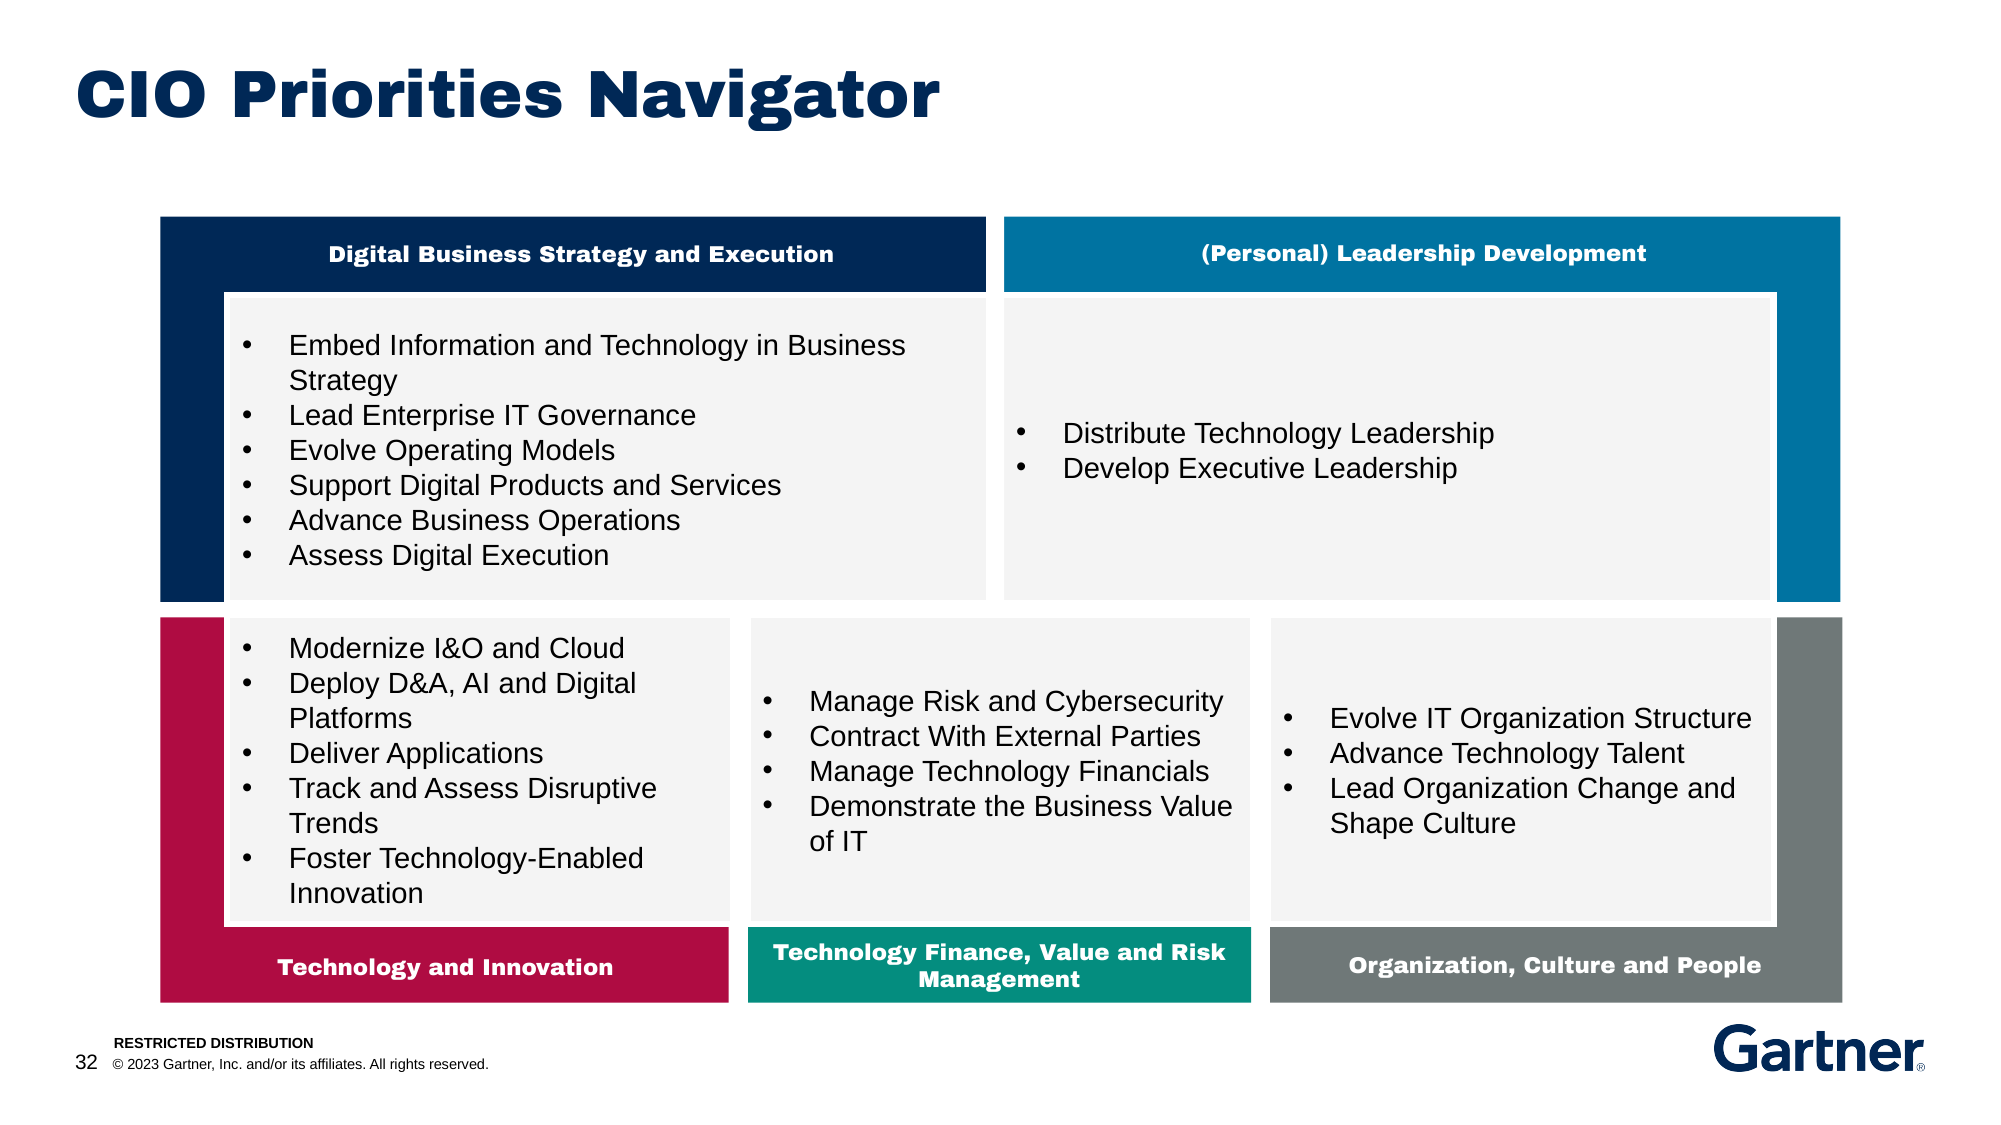

# CIO Priorities Navigator

(Personal) Leadership Development
Digital Business Strategy and Execution
Embed Information and Technology in Business Strategy
Lead Enterprise IT Governance
Evolve Operating Models
Support Digital Products and Services
Advance Business Operations
Assess Digital Execution
Distribute Technology Leadership
Develop Executive Leadership
Modernize I&O and Cloud
Deploy D&A, AI and Digital Platforms
Deliver Applications
Track and Assess Disruptive Trends
Foster Technology-Enabled Innovation
Manage Risk and Cybersecurity
Contract With External Parties
Manage Technology Financials
Demonstrate the Business Value of IT
Evolve IT Organization Structure
Advance Technology Talent
Lead Organization Change and Shape Culture

Technology Finance, Value and Risk Management
Organization, Culture and People
Technology and Innovation